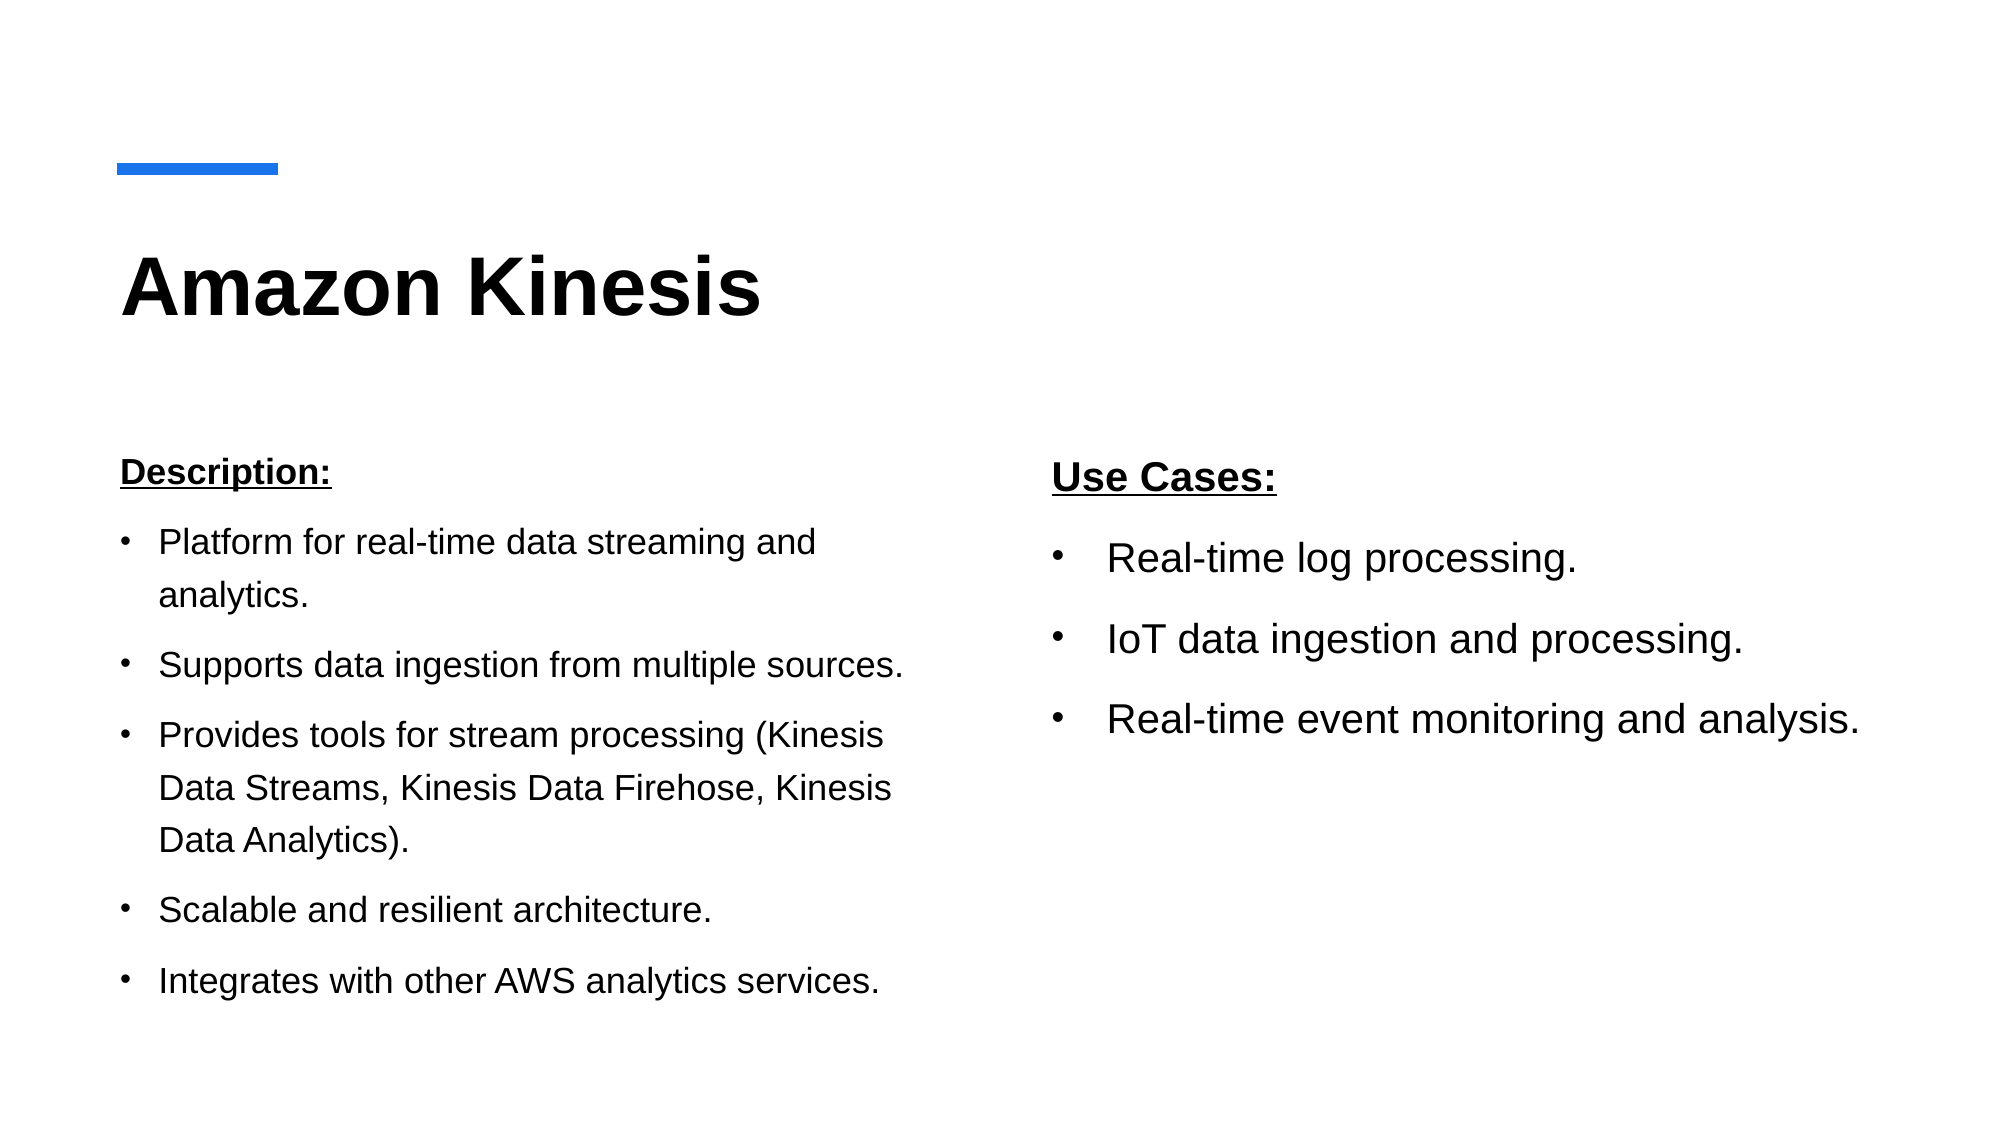

# Amazon Kinesis
Description:
Platform for real-time data streaming and analytics.
Supports data ingestion from multiple sources.
Provides tools for stream processing (Kinesis Data Streams, Kinesis Data Firehose, Kinesis Data Analytics).
Scalable and resilient architecture.
Integrates with other AWS analytics services.
Use Cases:
Real-time log processing.
IoT data ingestion and processing.
Real-time event monitoring and analysis.